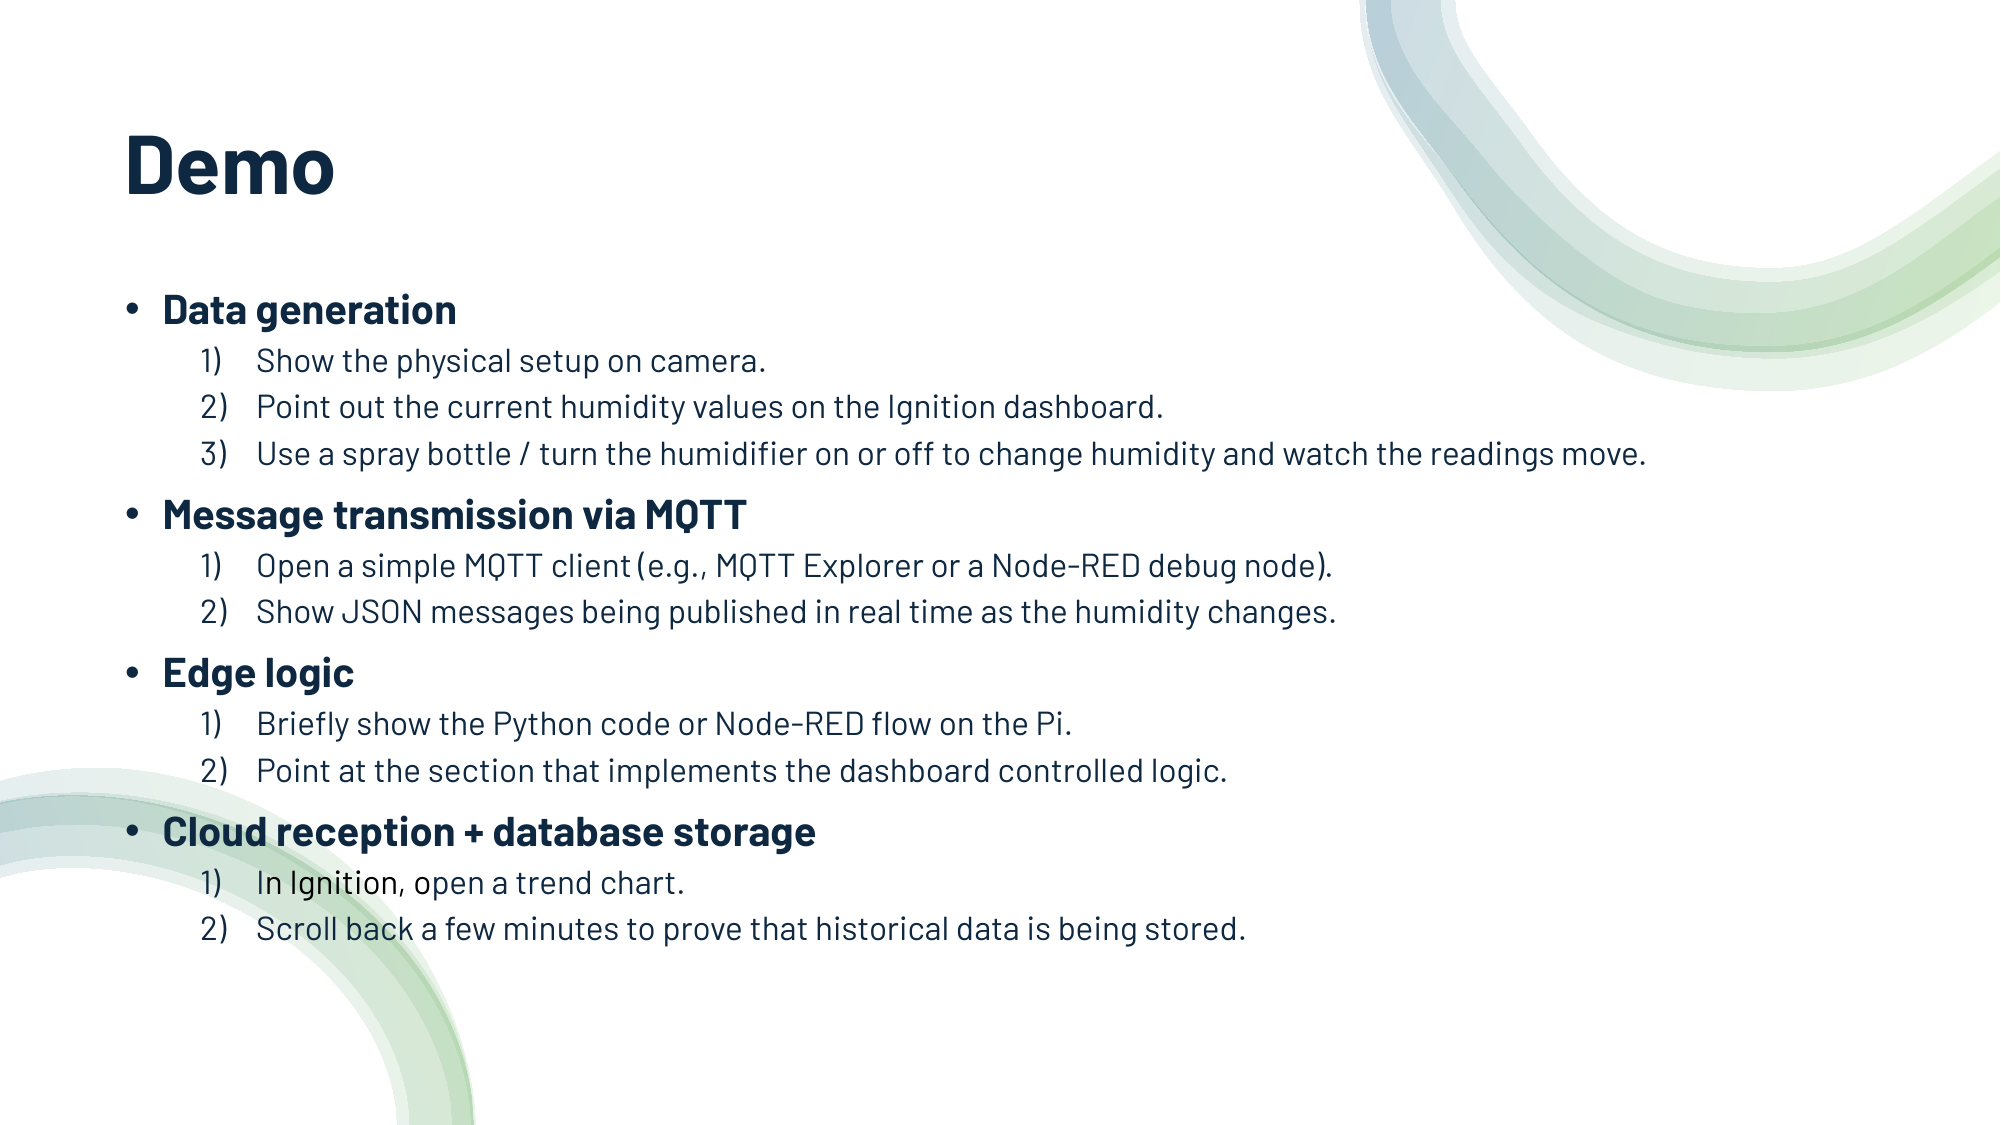

# Demo
Data generation
Show the physical setup on camera.
Point out the current humidity values on the Ignition dashboard.
Use a spray bottle / turn the humidifier on or off to change humidity and watch the readings move.
Message transmission via MQTT
Open a simple MQTT client (e.g., MQTT Explorer or a Node‑RED debug node).
Show JSON messages being published in real time as the humidity changes.
Edge logic
Briefly show the Python code or Node‑RED flow on the Pi.
Point at the section that implements the dashboard controlled logic.
Cloud reception + database storage
In Ignition, open a trend chart.
Scroll back a few minutes to prove that historical data is being stored.

18